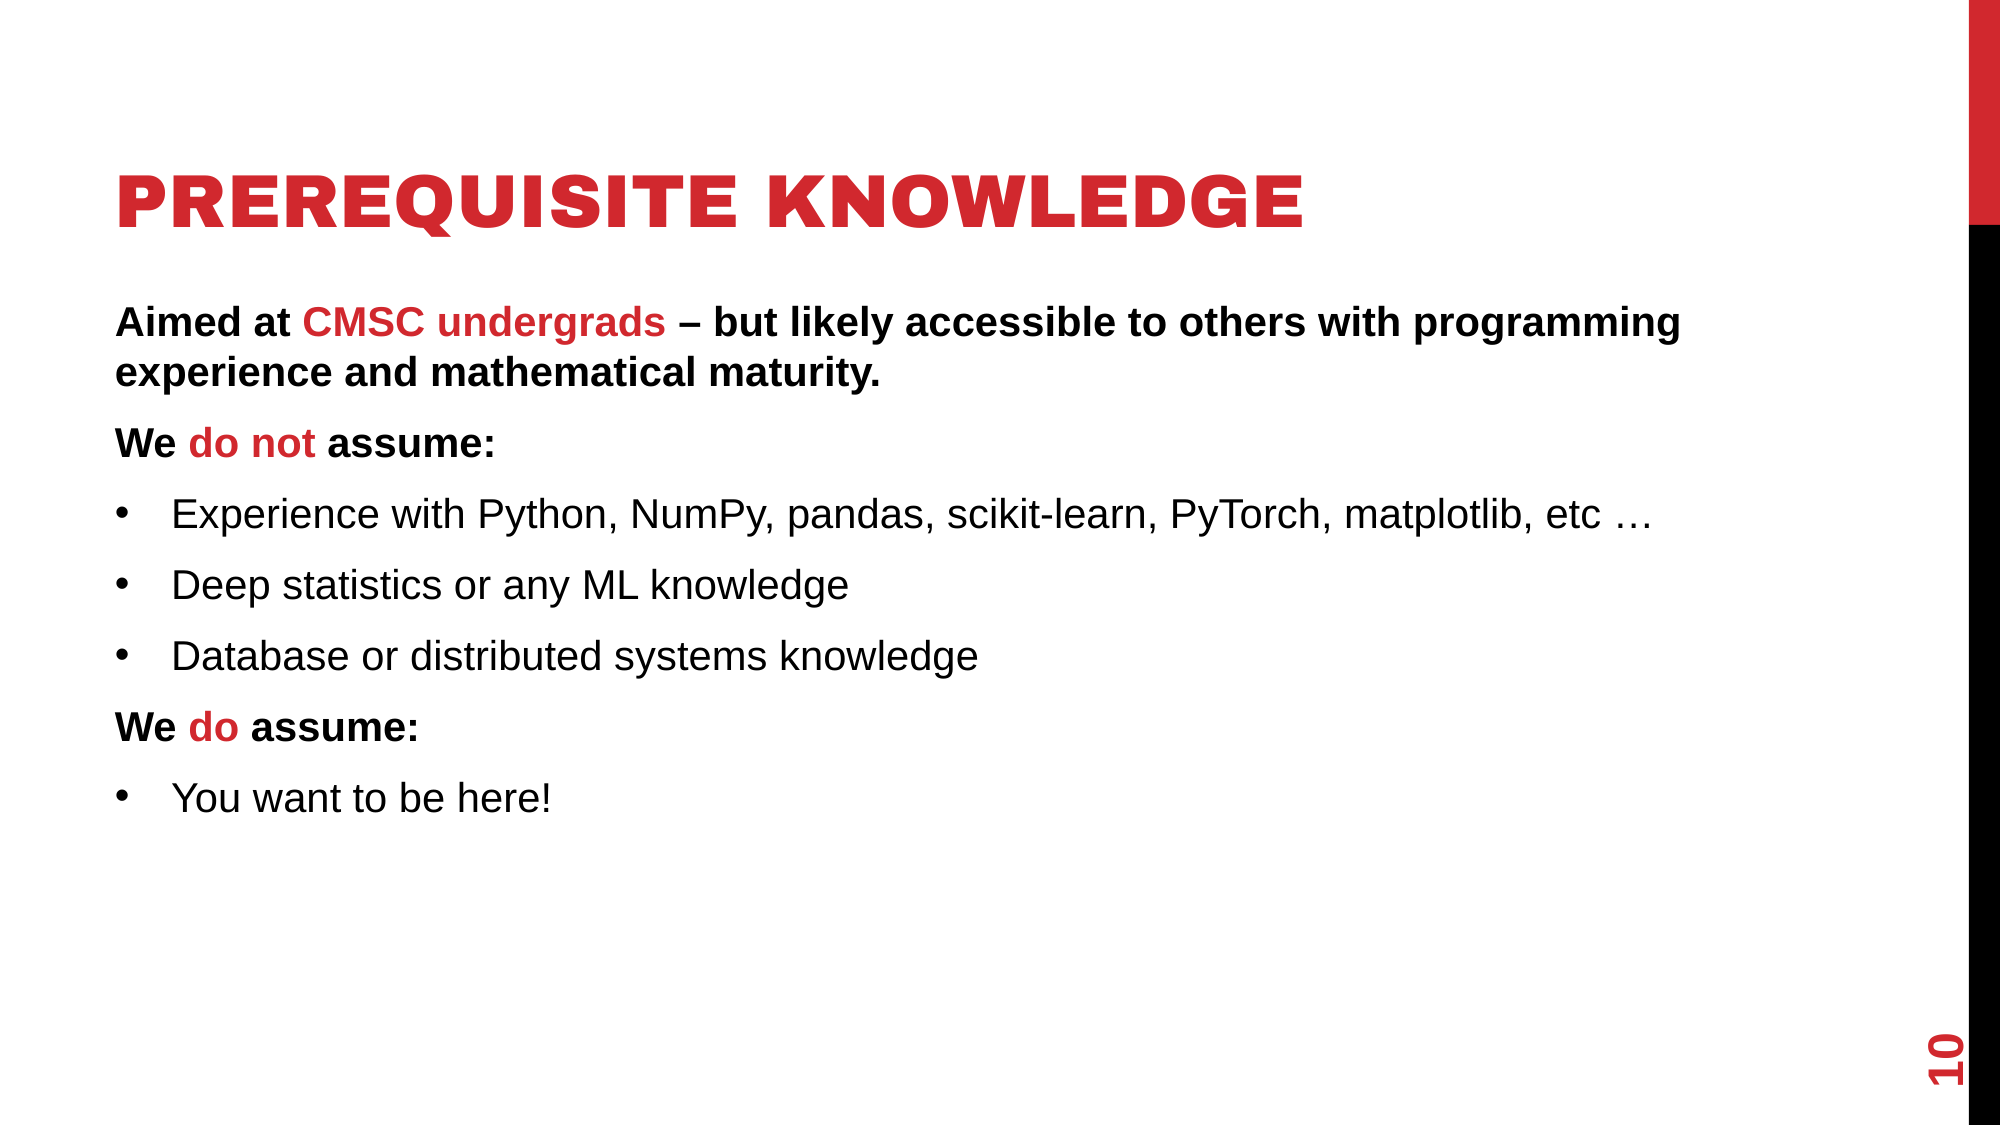

# PREREQUISITE KNOWLEDGE
Aimed at CMSC undergrads – but likely accessible to others with programming experience and mathematical maturity.
We do not assume:
Experience with Python, NumPy, pandas, scikit-learn, PyTorch, matplotlib, etc …
Deep statistics or any ML knowledge
Database or distributed systems knowledge
We do assume:
You want to be here!
10